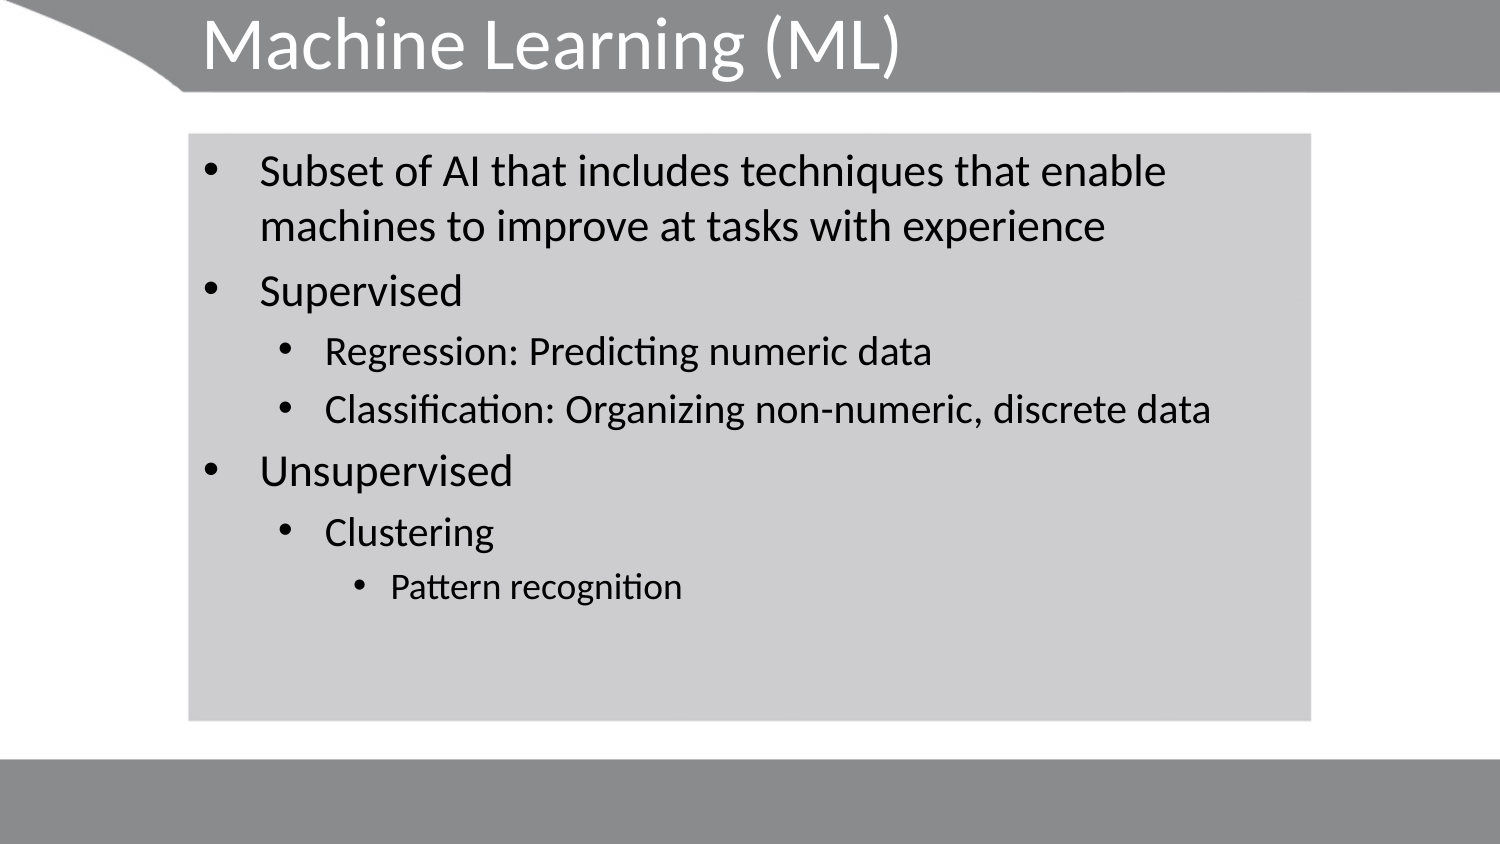

# Machine Learning (ML)
Subset of AI that includes techniques that enable machines to improve at tasks with experience
Supervised
Regression: Predicting numeric data
Classification: Organizing non-numeric, discrete data
Unsupervised
Clustering
Pattern recognition